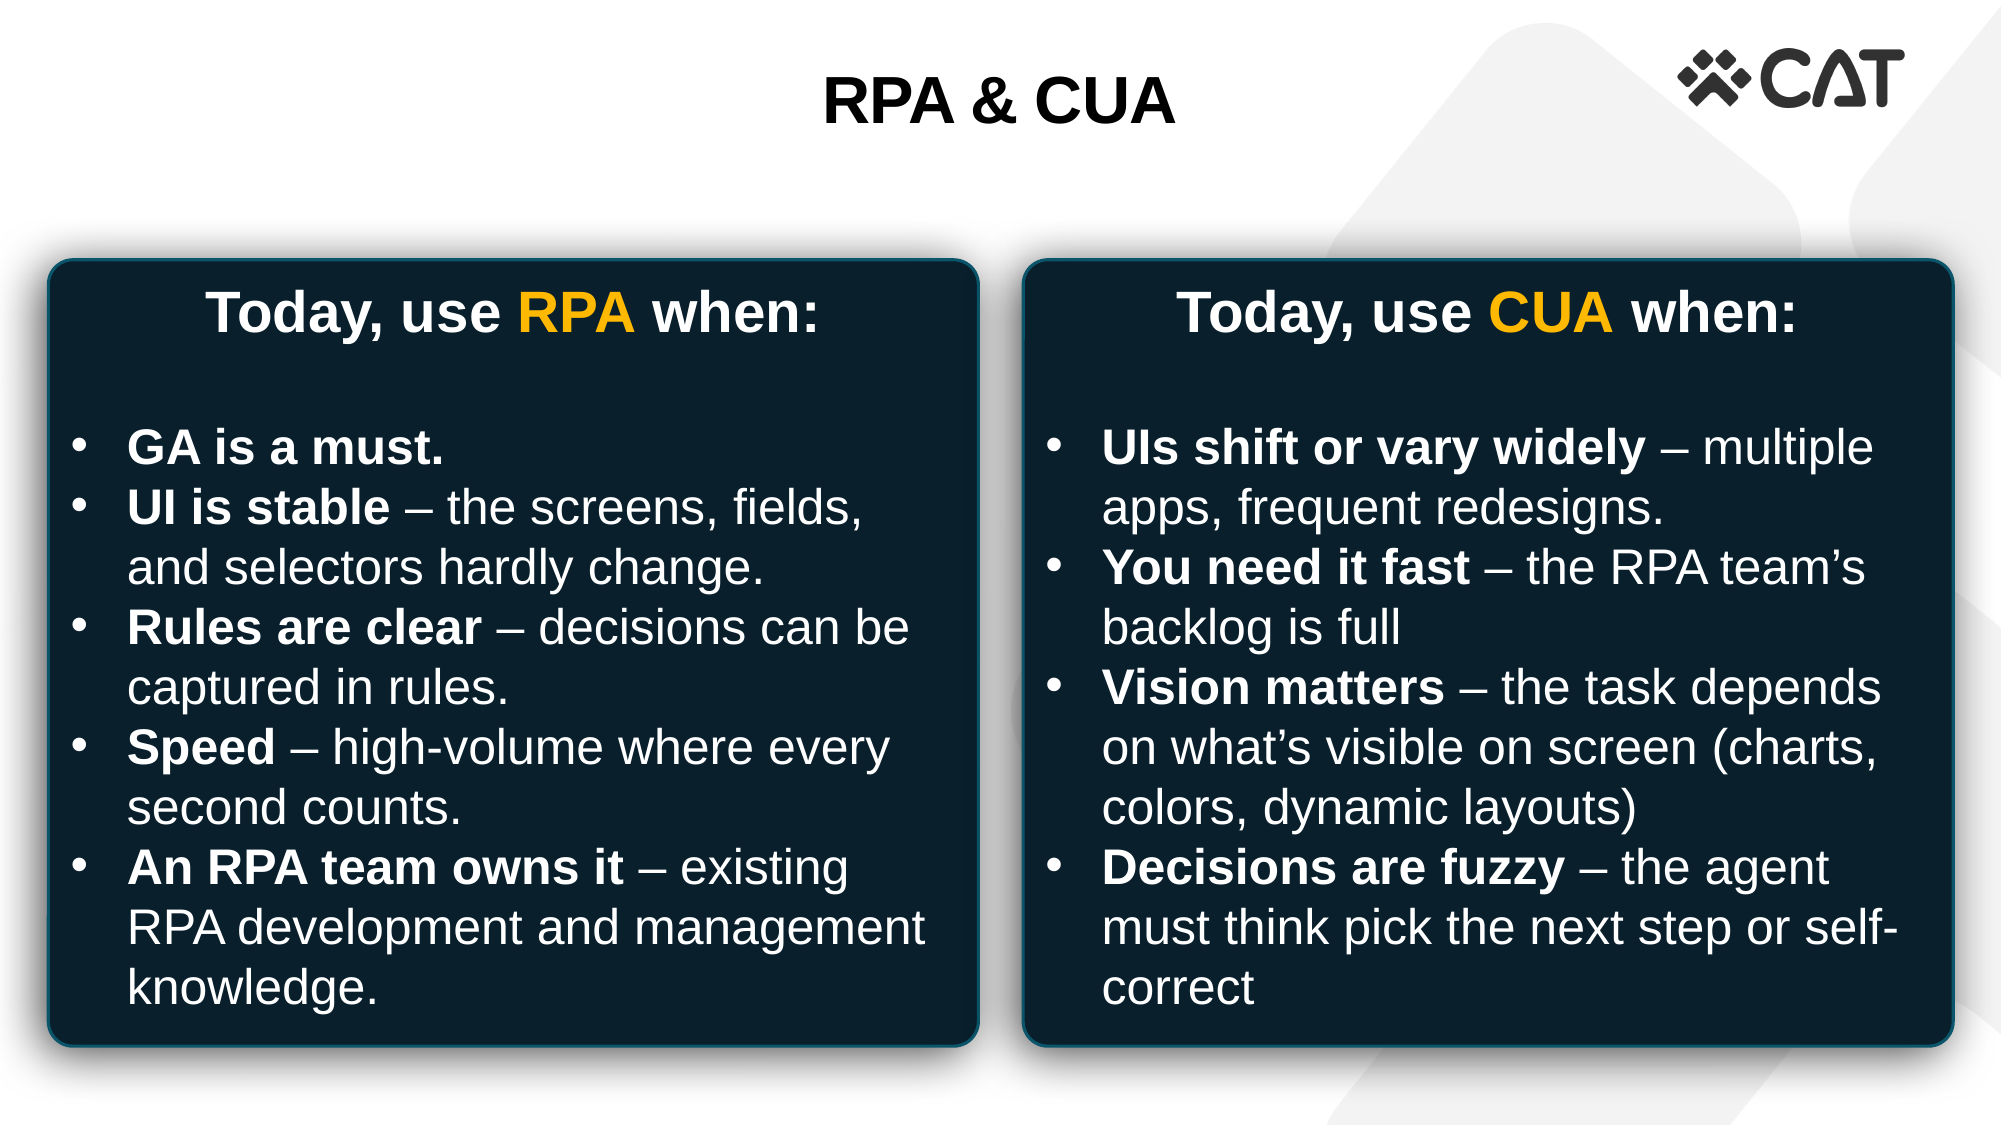

# RPA & CUA
Today, use RPA when:

GA is a must.
UI is stable – the screens, fields, and selectors hardly change.
Rules are clear – decisions can be captured in rules.
Speed – high-volume where every second counts.
An RPA team owns it – existing RPA development and management knowledge.
Today, use CUA when:

UIs shift or vary widely – multiple apps, frequent redesigns.
You need it fast – the RPA team’s backlog is full
Vision matters – the task depends on what’s visible on screen (charts, colors, dynamic layouts)
Decisions are fuzzy – the agent must think pick the next step or self-correct